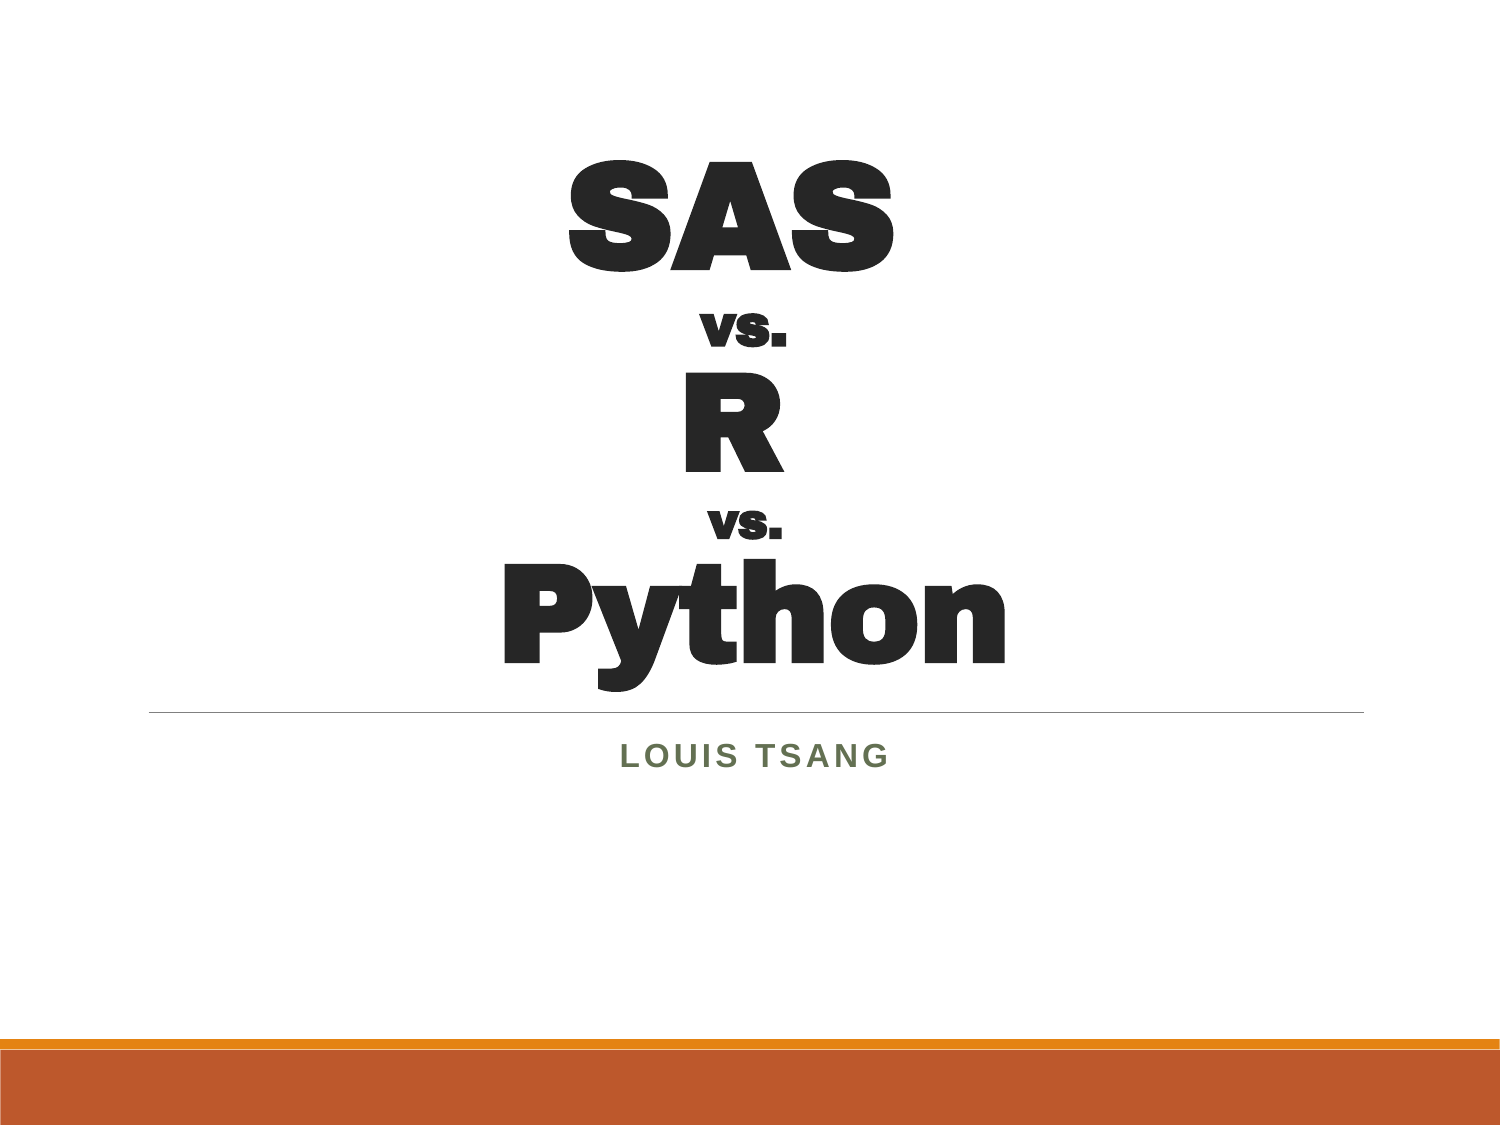

# SAS vs. R vs. Python
Louis Tsang